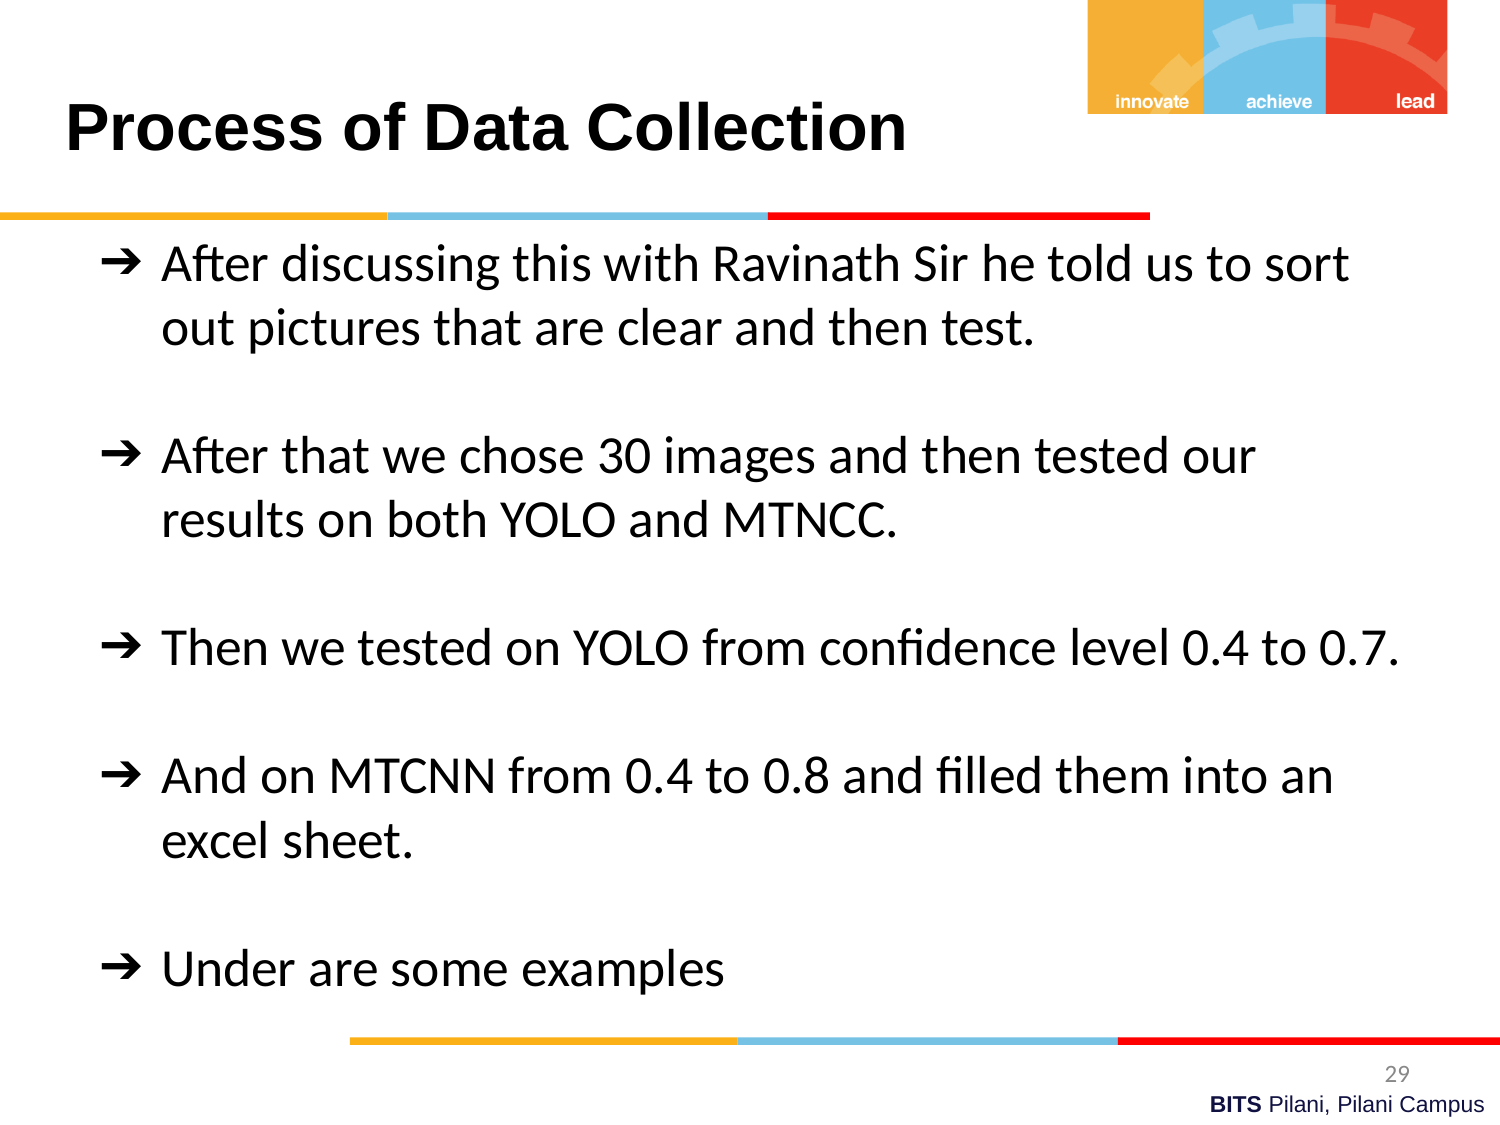

Process of Data Collection
After discussing this with Ravinath Sir he told us to sort out pictures that are clear and then test.
After that we chose 30 images and then tested our results on both YOLO and MTNCC.
Then we tested on YOLO from confidence level 0.4 to 0.7.
And on MTCNN from 0.4 to 0.8 and filled them into an excel sheet.
Under are some examples
29